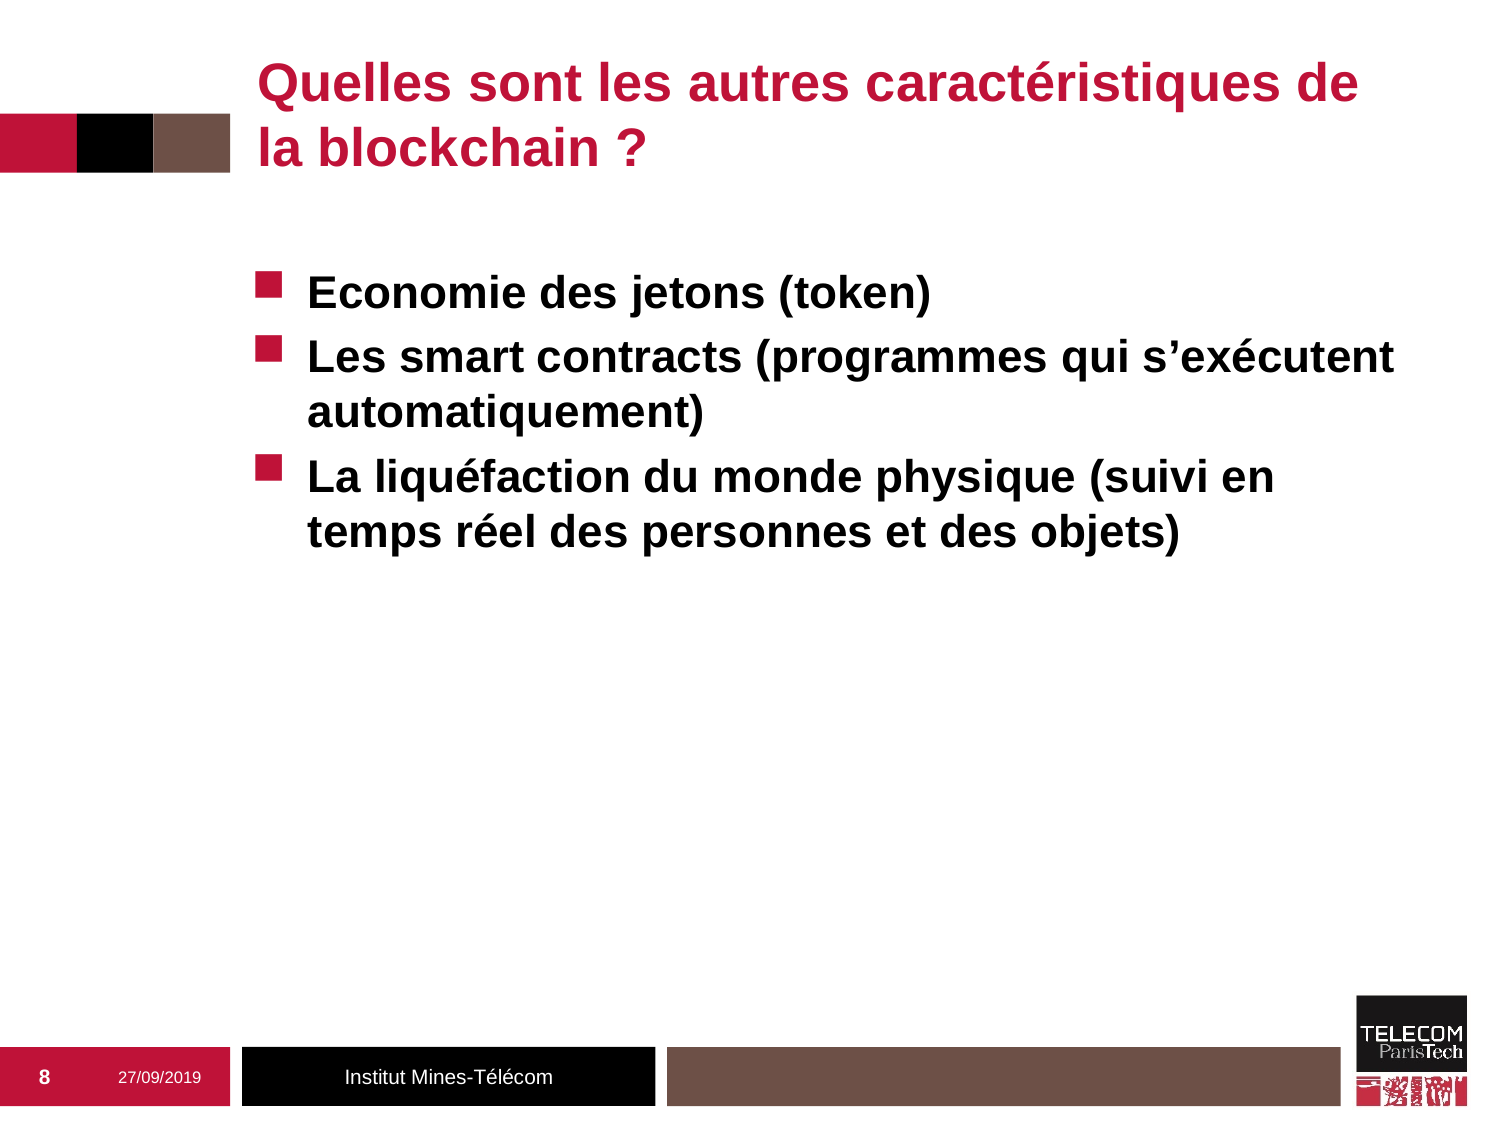

Quelles sont les autres caractéristiques de la blockchain ?
Economie des jetons (token)
Les smart contracts (programmes qui s’exécutent automatiquement)
La liquéfaction du monde physique (suivi en temps réel des personnes et des objets)

8
27/09/2019